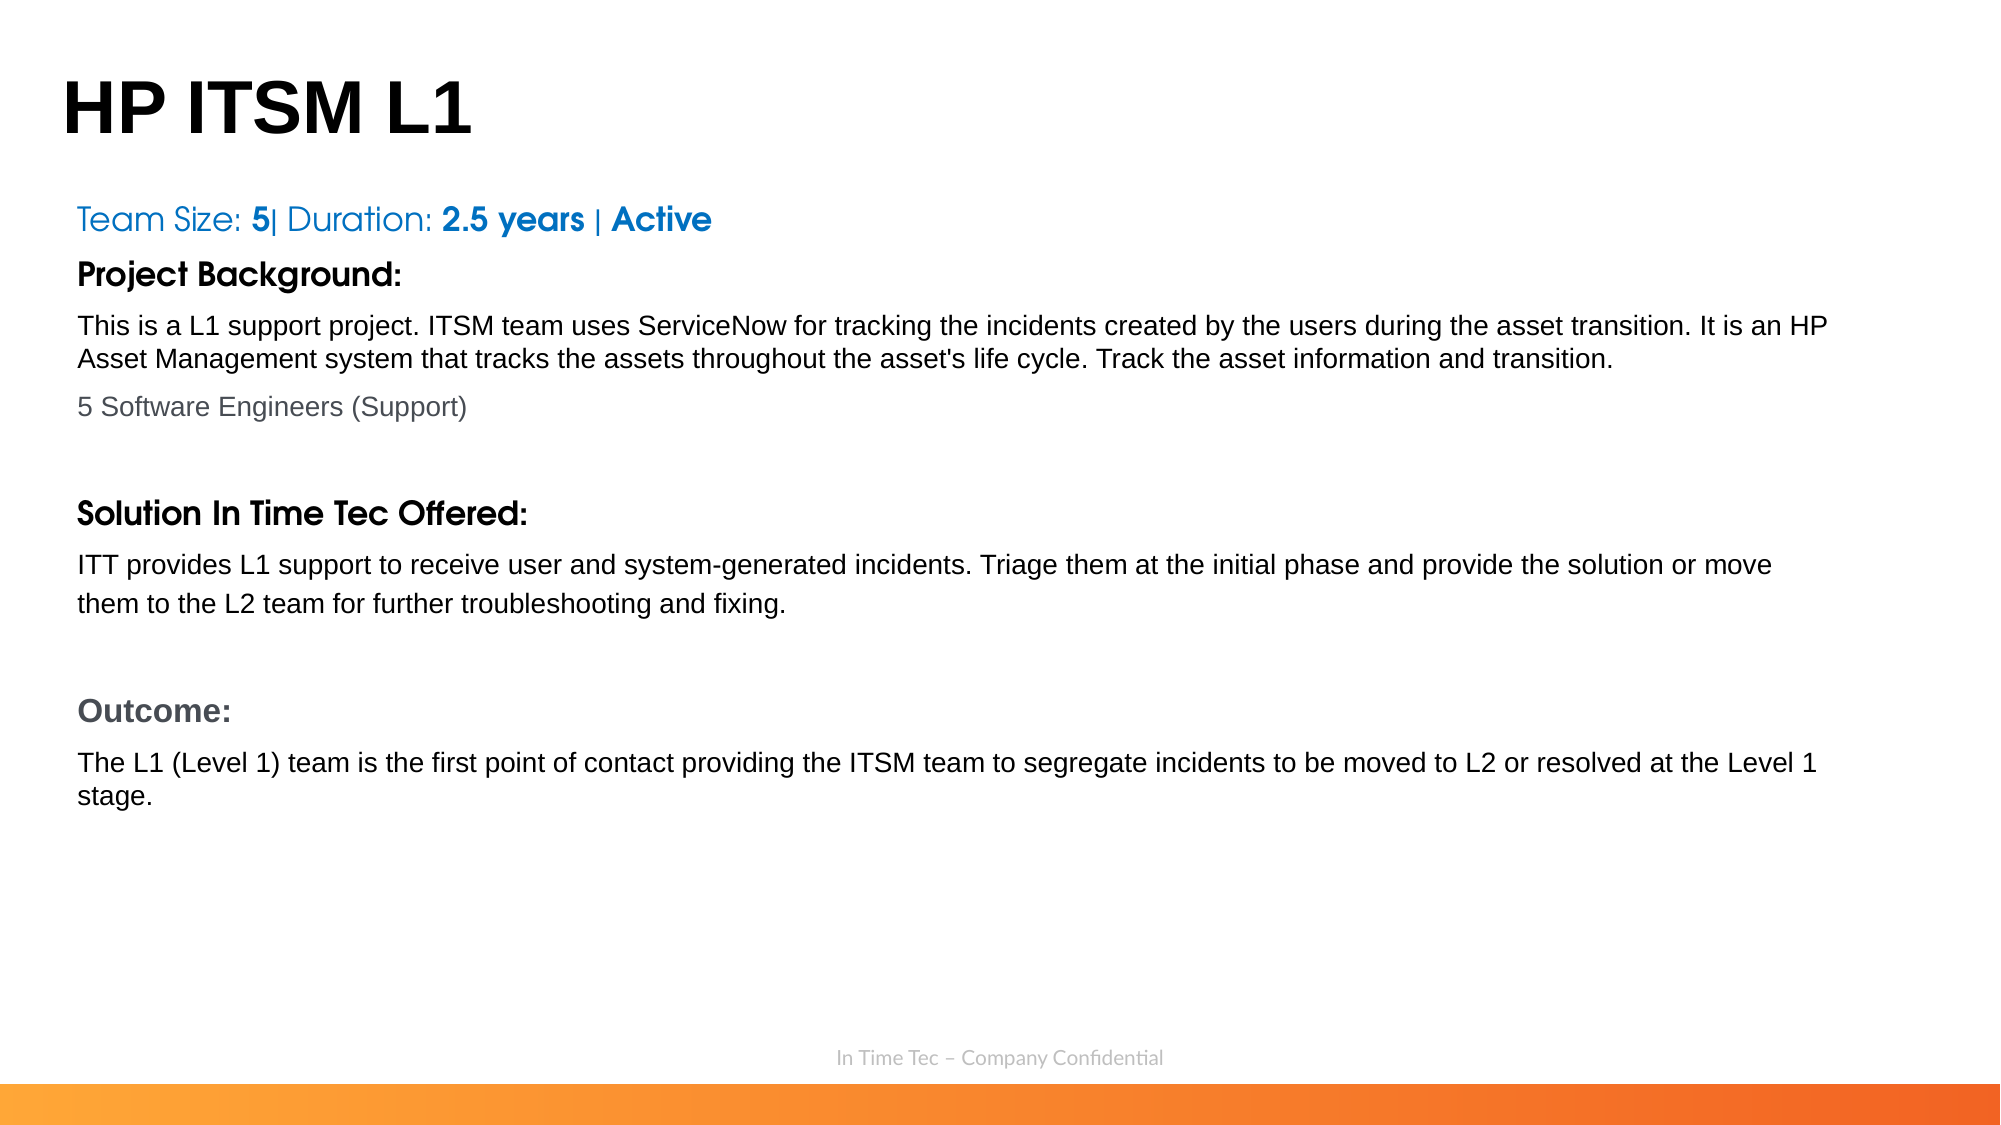

HP ITSM L1
Team Size: 5| Duration: 2.5 years | Active
Project Background:
This is a L1 support project. ITSM team uses ServiceNow for tracking the incidents created by the users during the asset transition. It is an HP Asset Management system that tracks the assets throughout the asset's life cycle. Track the asset information and transition.
5 Software Engineers (Support)

Solution In Time Tec Offered:
ITT provides L1 support to receive user and system-generated incidents. Triage them at the initial phase and provide the solution or move them to the L2 team for further troubleshooting and fixing.

Outcome:
The L1 (Level 1) team is the first point of contact providing the ITSM team to segregate incidents to be moved to L2 or resolved at the Level 1 stage.

In Time Tec – Company Confidential